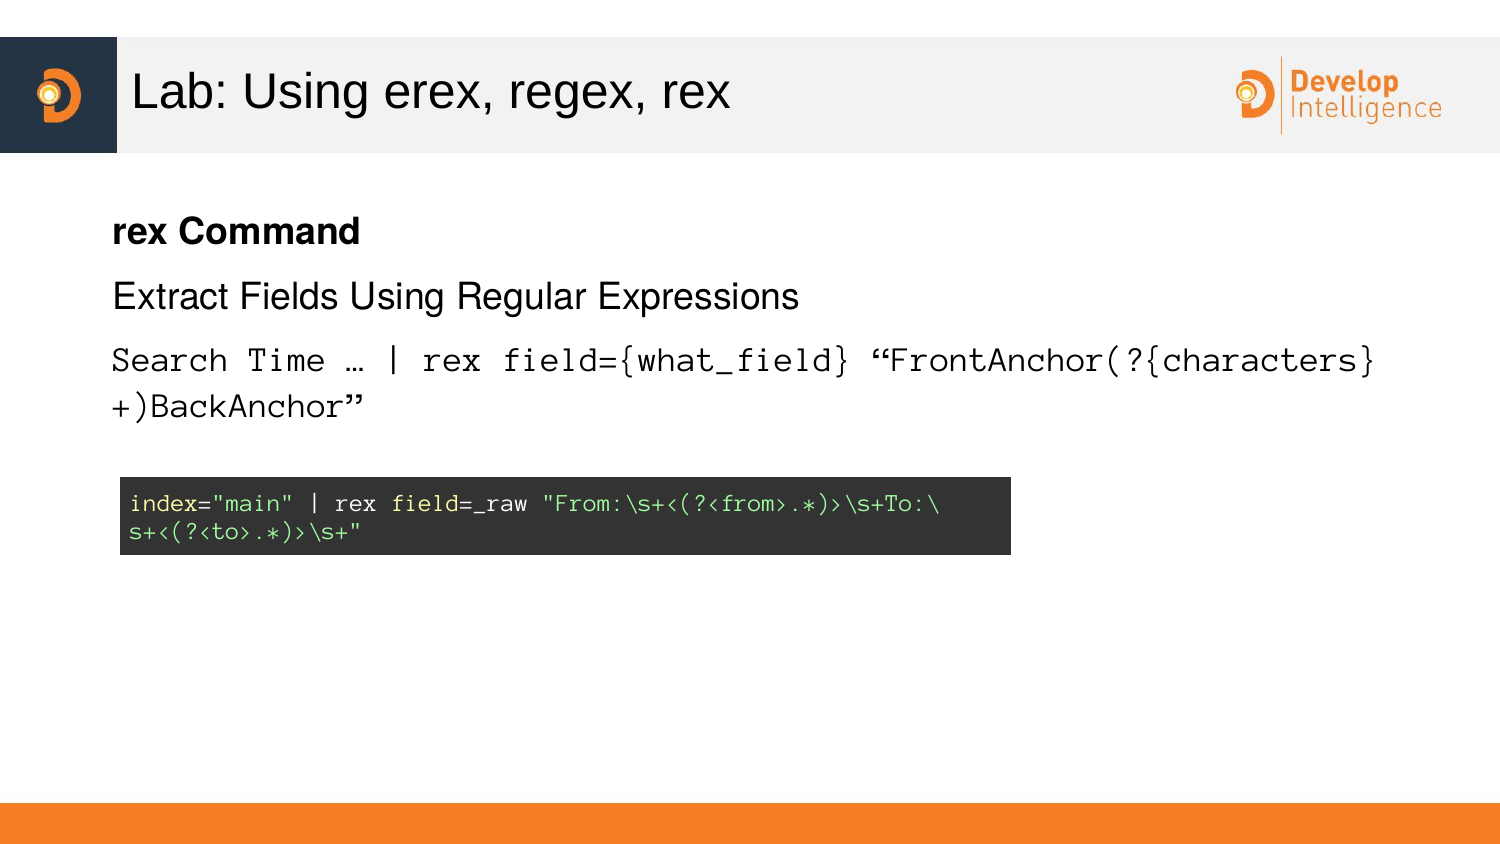

# Lab: Using erex, regex, rex
rex Command
Extract Fields Using Regular Expressions
Search Time … | rex field={what_field} “FrontAnchor(?{characters}+)BackAnchor”

| index="main" | rex field=\_raw "From:\s+<(?<from>.\*)>\s+To:\s+<(?<to>.\*)>\s+" |
| --- |